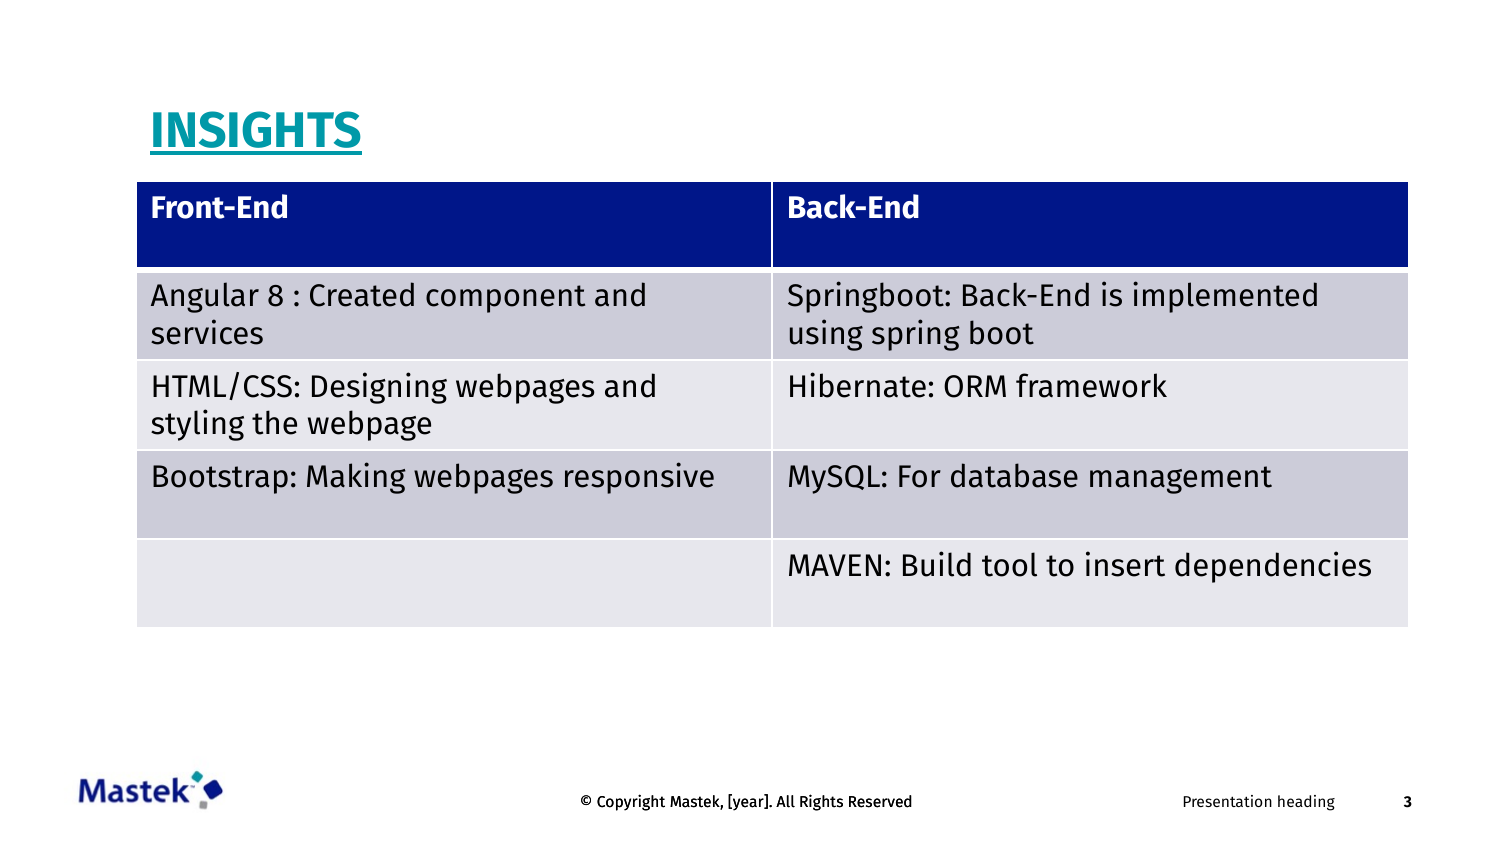

INSIGHTS
| Front-End | Back-End |
| --- | --- |
| Angular 8 : Created component and services | Springboot: Back-End is implemented using spring boot |
| HTML/CSS: Designing webpages and styling the webpage | Hibernate: ORM framework |
| Bootstrap: Making webpages responsive | MySQL: For database management |
|  | MAVEN: Build tool to insert dependencies |